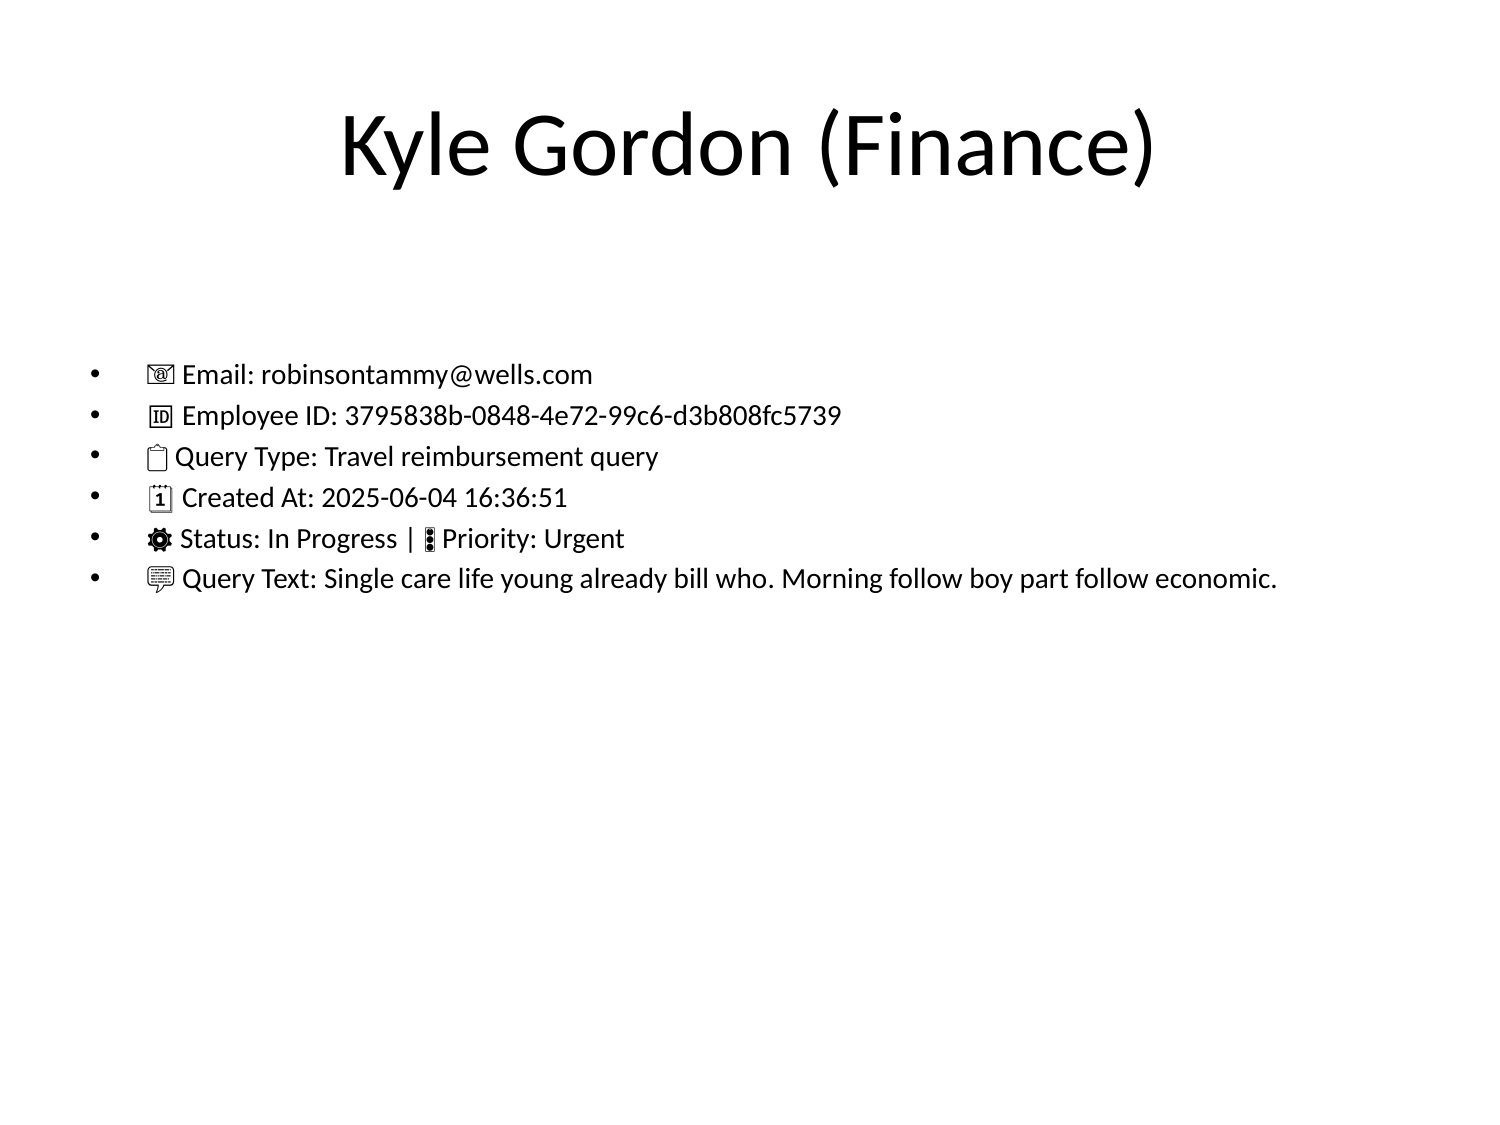

# Kyle Gordon (Finance)

📧 Email: robinsontammy@wells.com
🆔 Employee ID: 3795838b-0848-4e72-99c6-d3b808fc5739
📋 Query Type: Travel reimbursement query
🗓 Created At: 2025-06-04 16:36:51
⚙ Status: In Progress | 🚦 Priority: Urgent
💬 Query Text: Single care life young already bill who. Morning follow boy part follow economic.